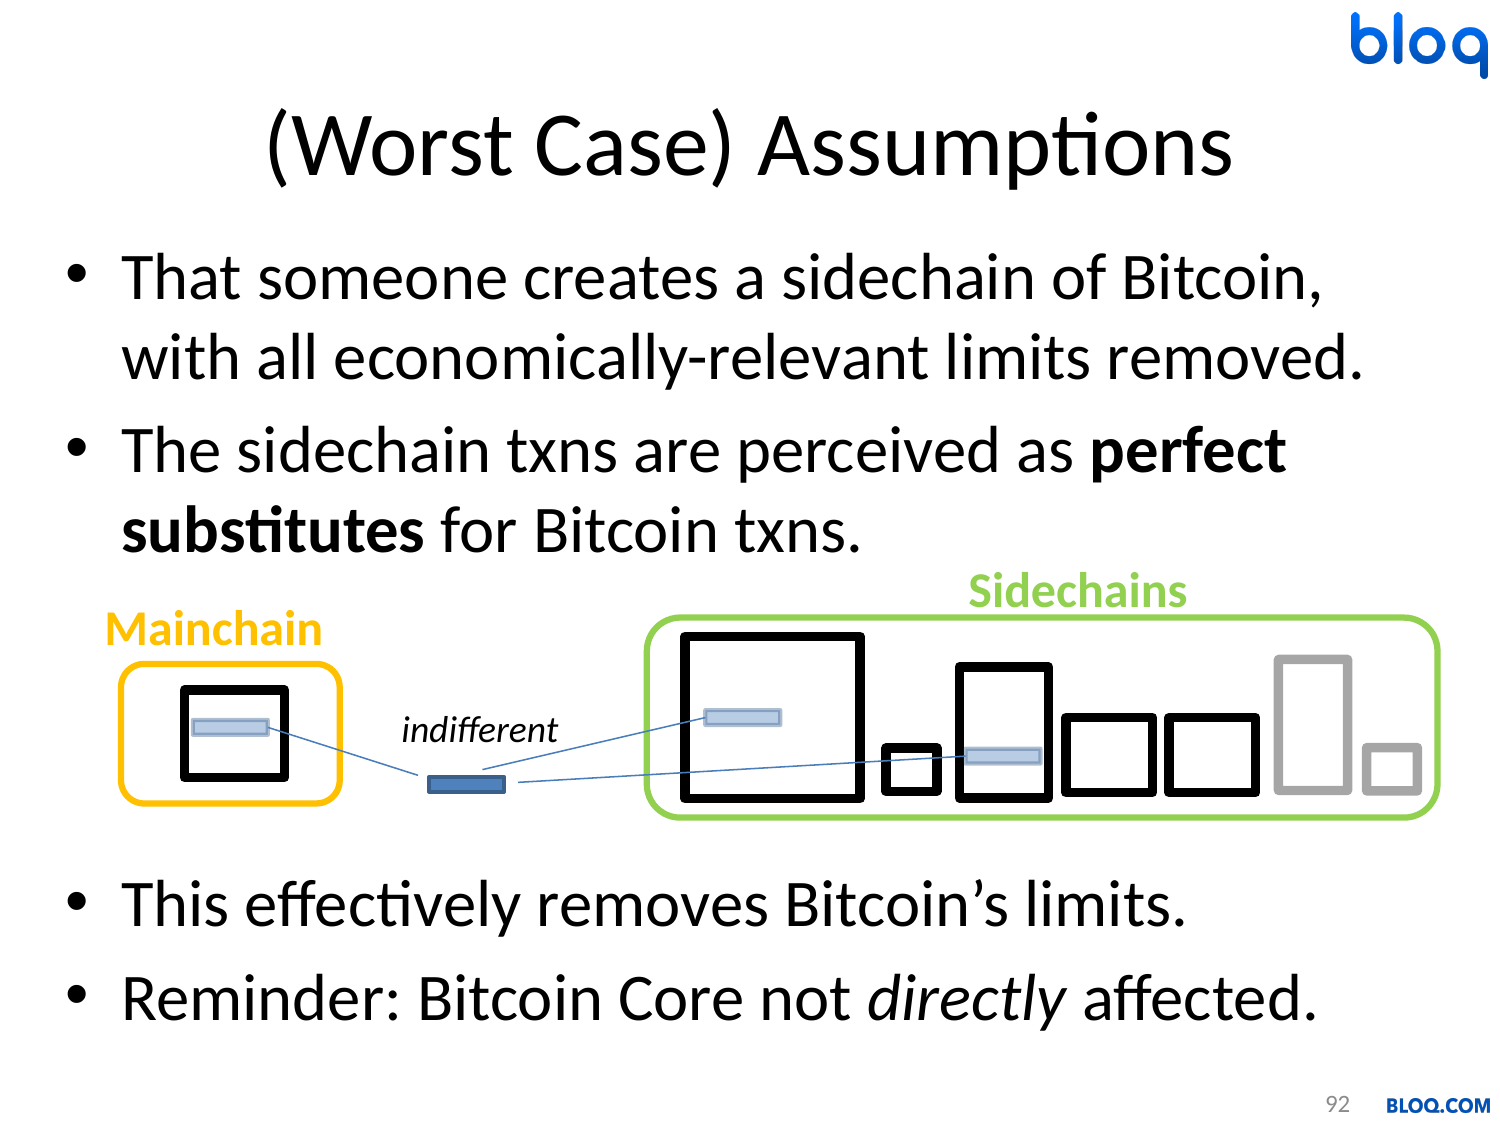

# (Worst Case) Assumptions
That someone creates a sidechain of Bitcoin, with all economically-relevant limits removed.
The sidechain txns are perceived as perfect substitutes for Bitcoin txns.

This effectively removes Bitcoin’s limits.
Reminder: Bitcoin Core not directly affected.
Sidechains
Mainchain

indifferent

92